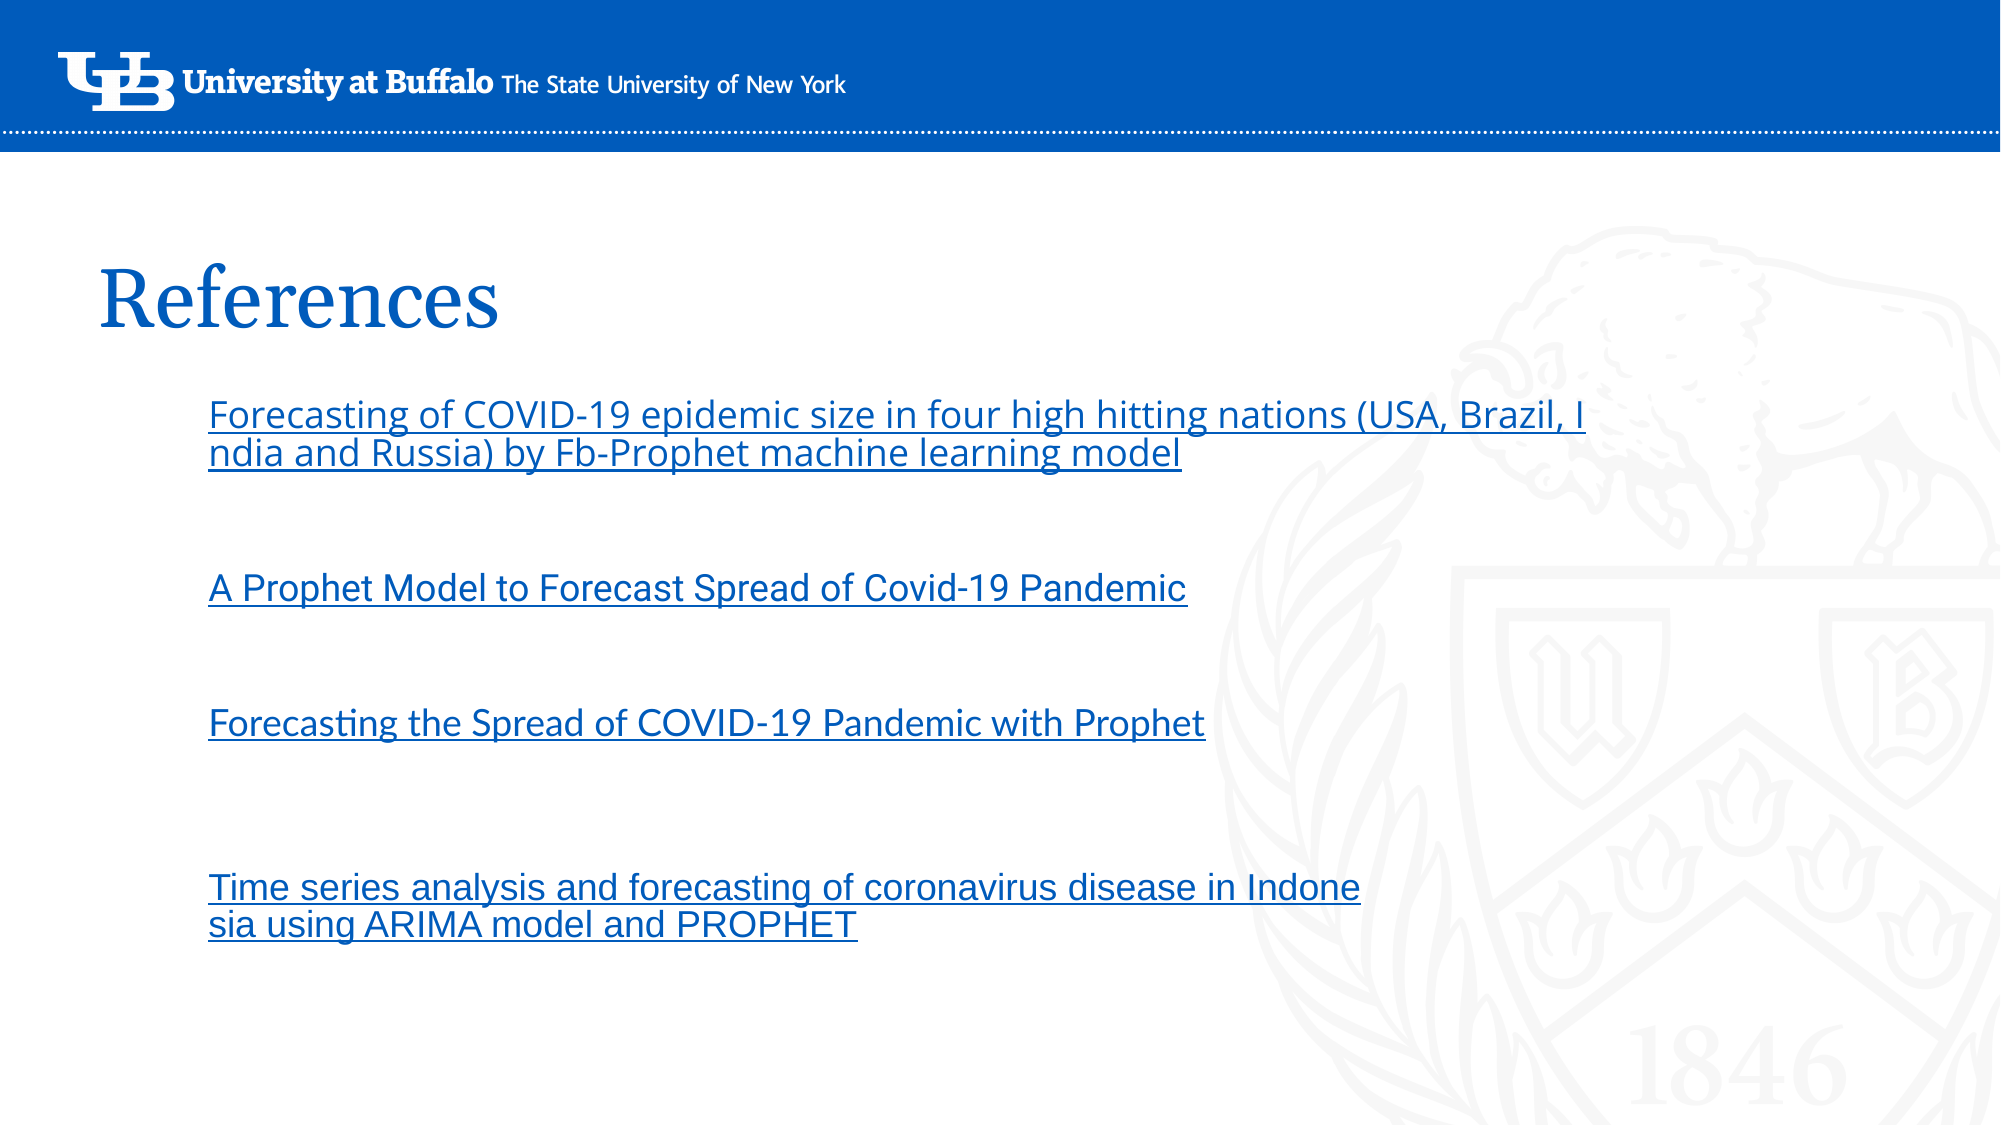

References
Forecasting of COVID-19 epidemic size in four high hitting nations (USA, Brazil, India and Russia) by Fb-Prophet machine learning model

A Prophet Model to Forecast Spread of Covid-19 Pandemic
Forecasting the Spread of COVID-19 Pandemic with Prophet
Time series analysis and forecasting of coronavirus disease in Indonesia using ARIMA model and PROPHET